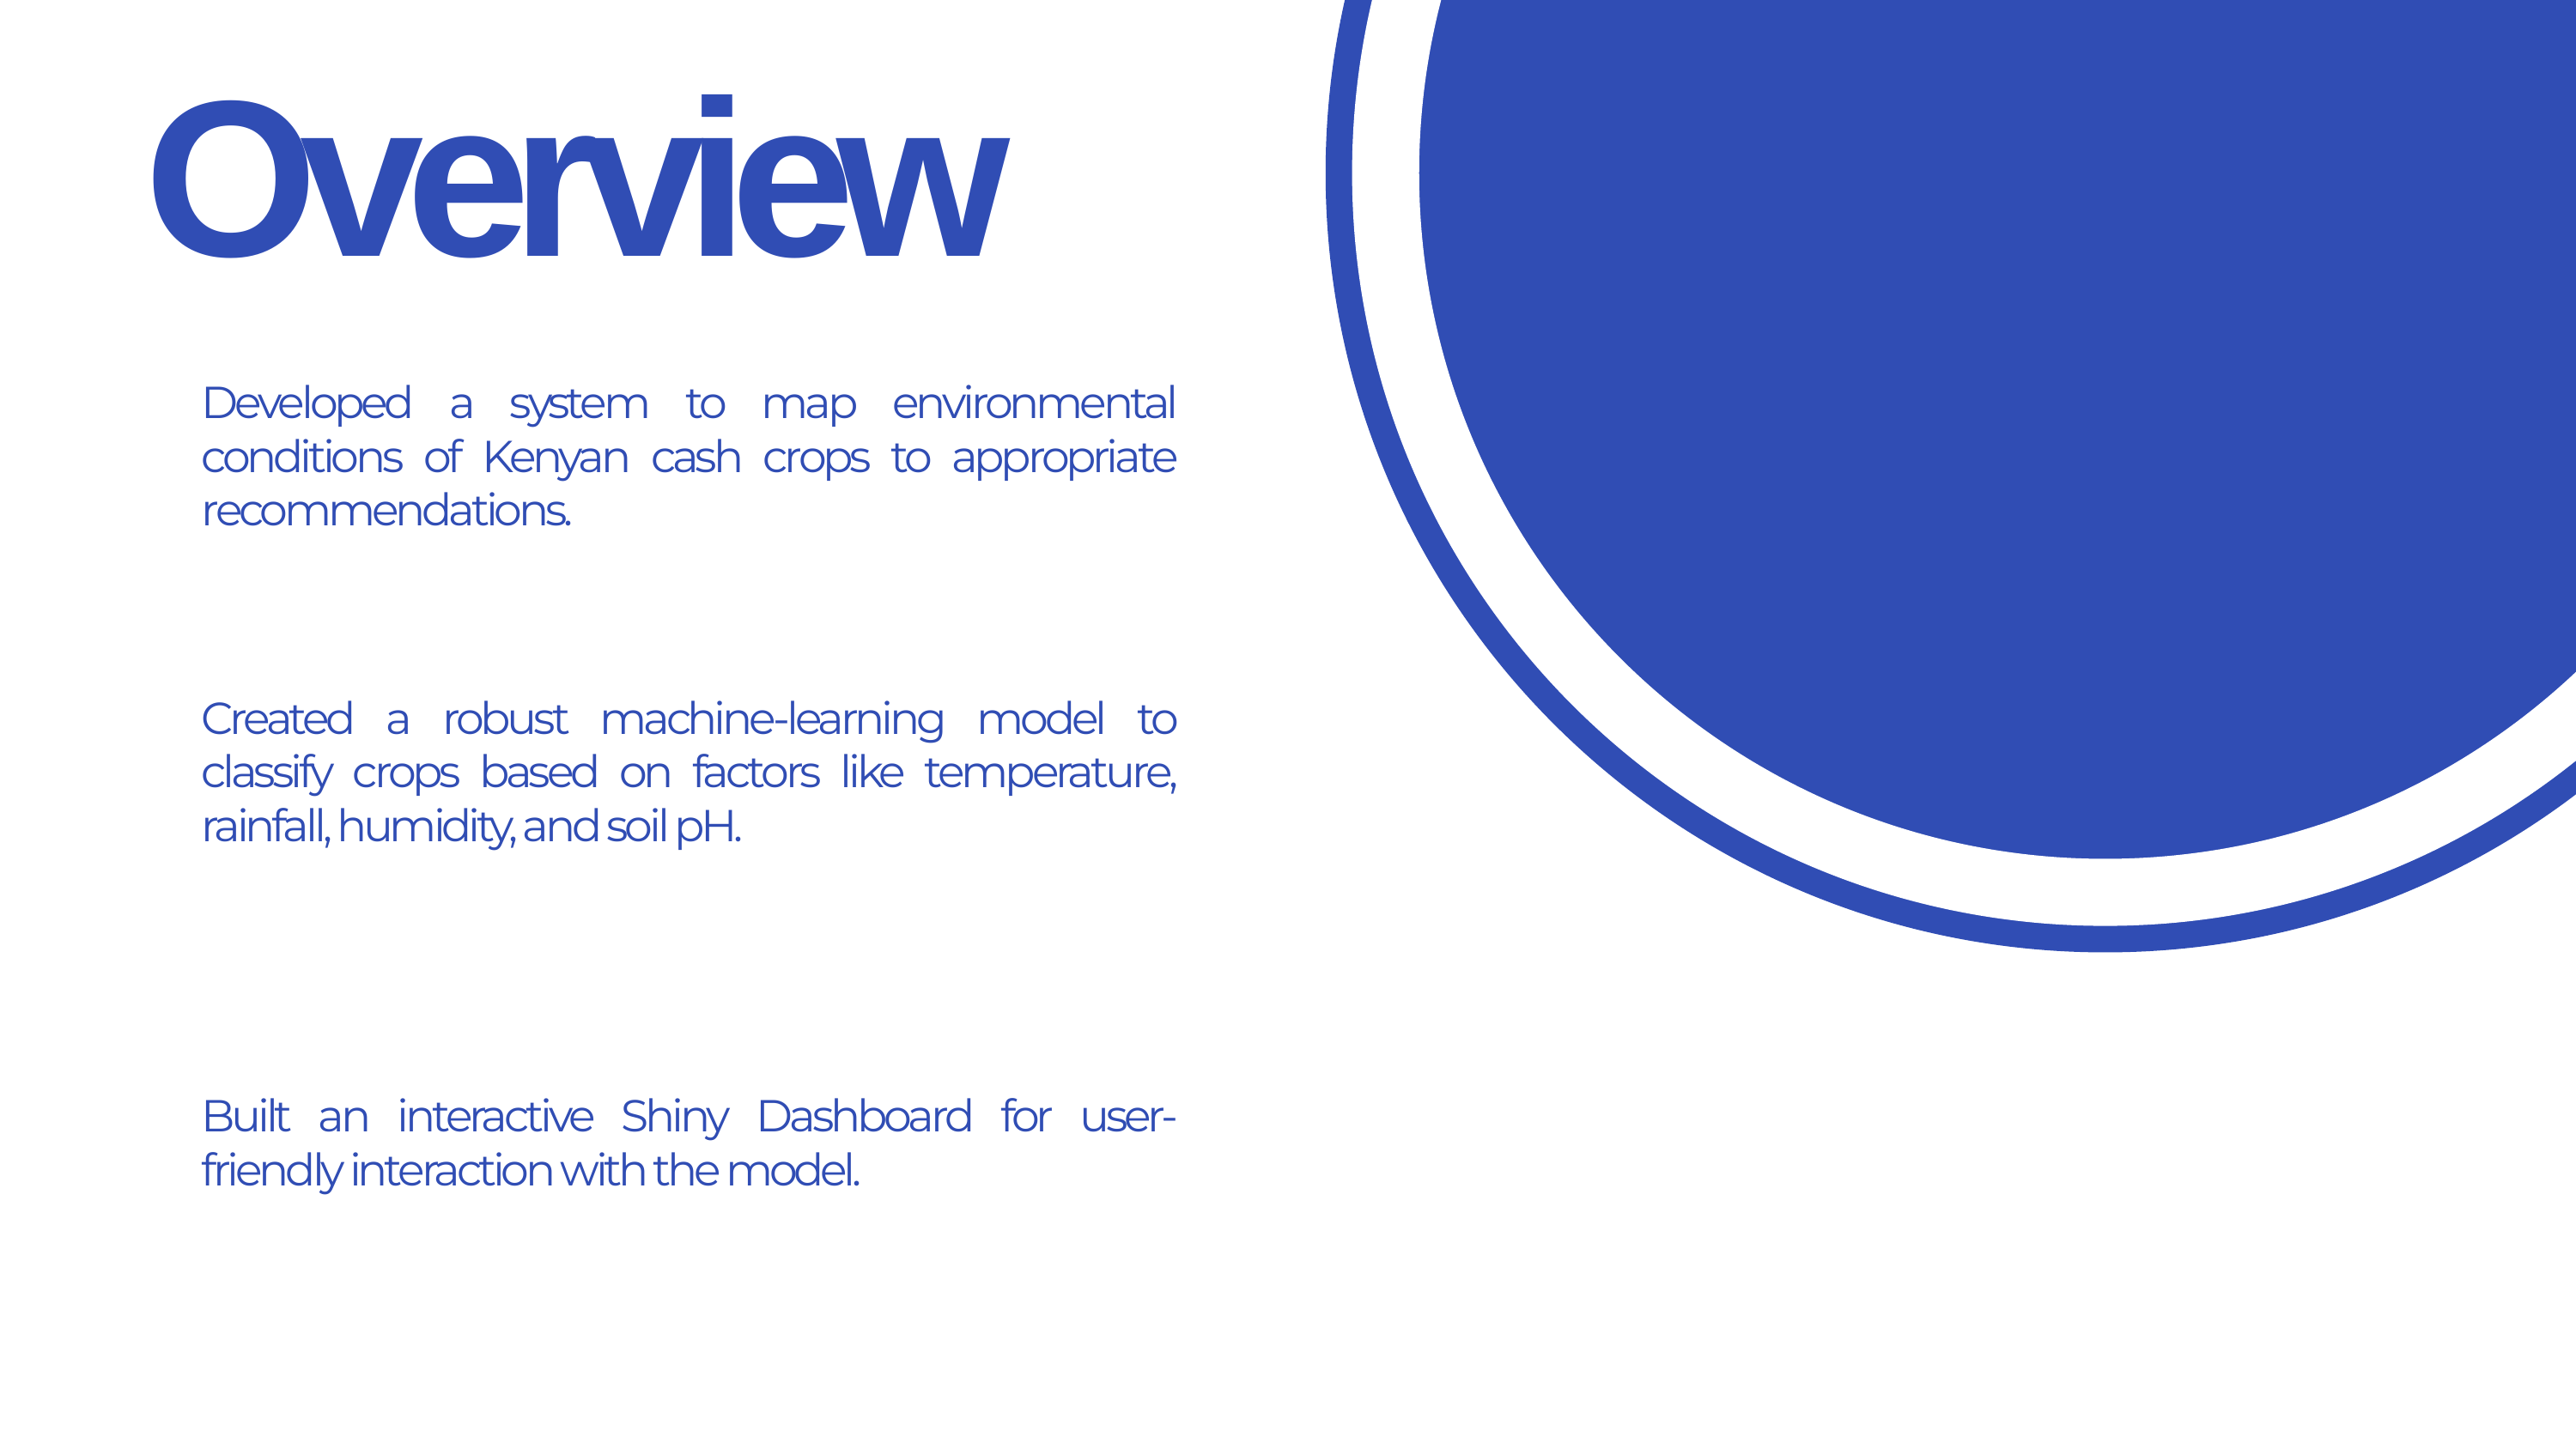

Overview
Developed a system to map environmental conditions of Kenyan cash crops to appropriate recommendations.
Created a robust machine-learning model to classify crops based on factors like temperature, rainfall, humidity, and soil pH.
Built an interactive Shiny Dashboard for user-friendly interaction with the model.